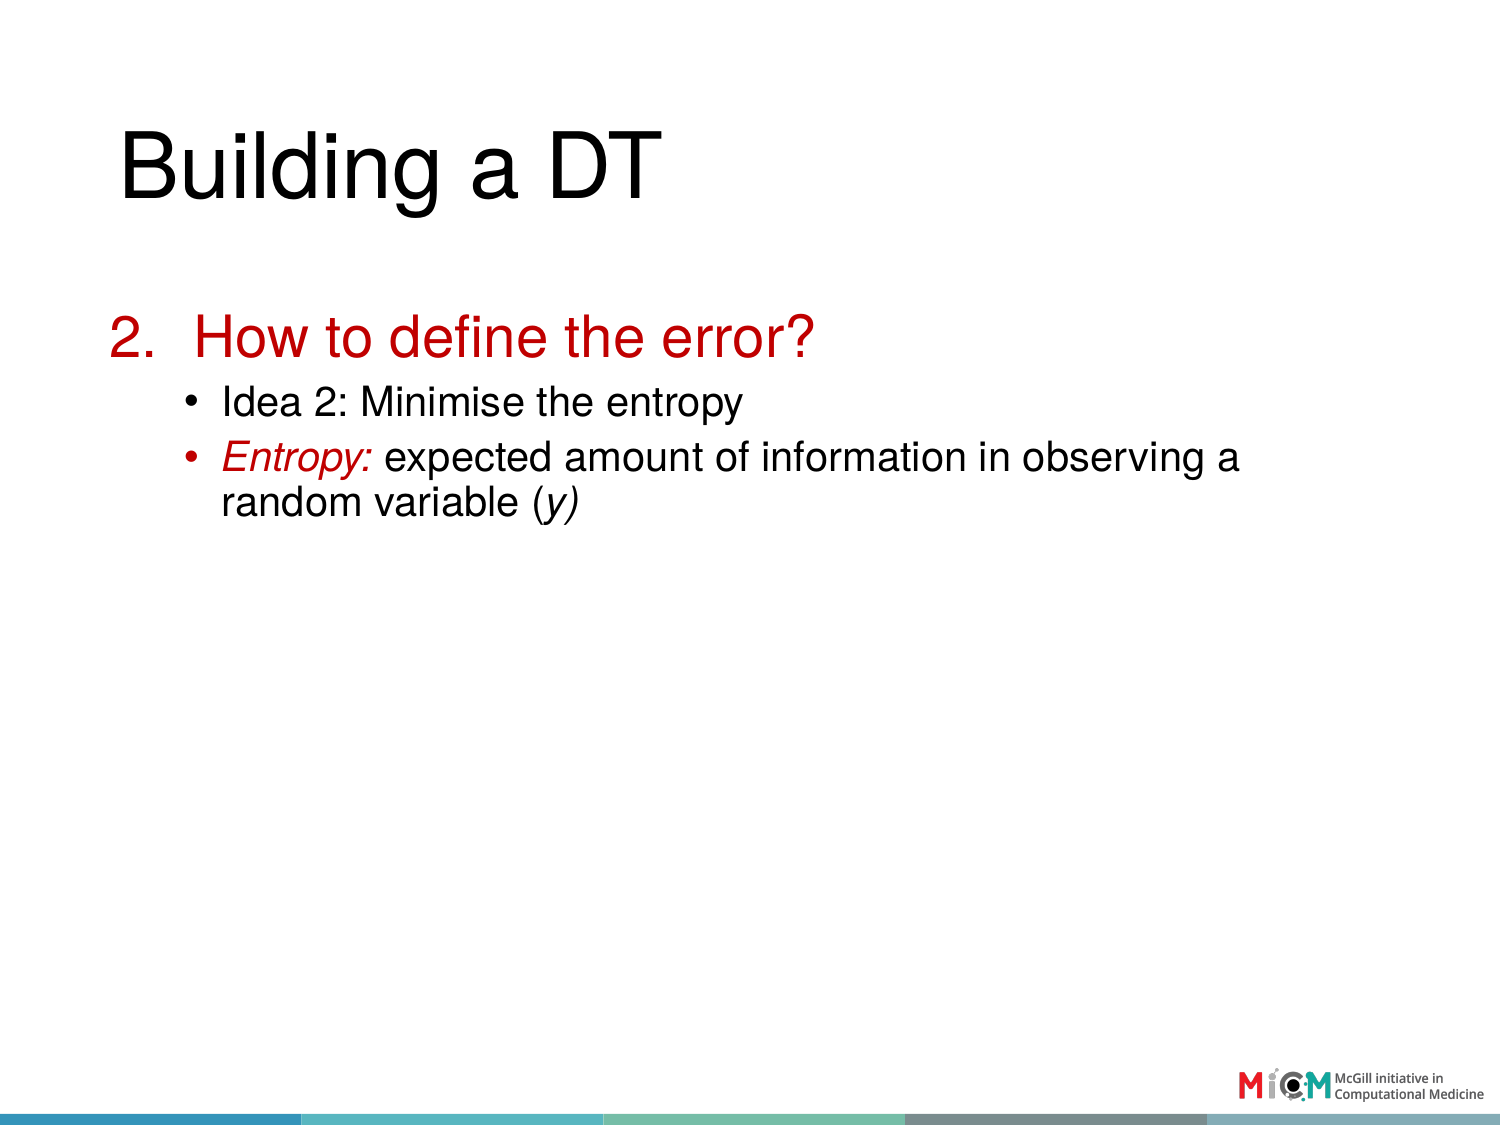

# Building a DT
How to define the error?
Idea 2: Minimise the entropy
Entropy: expected amount of information in observing a random variable (y)